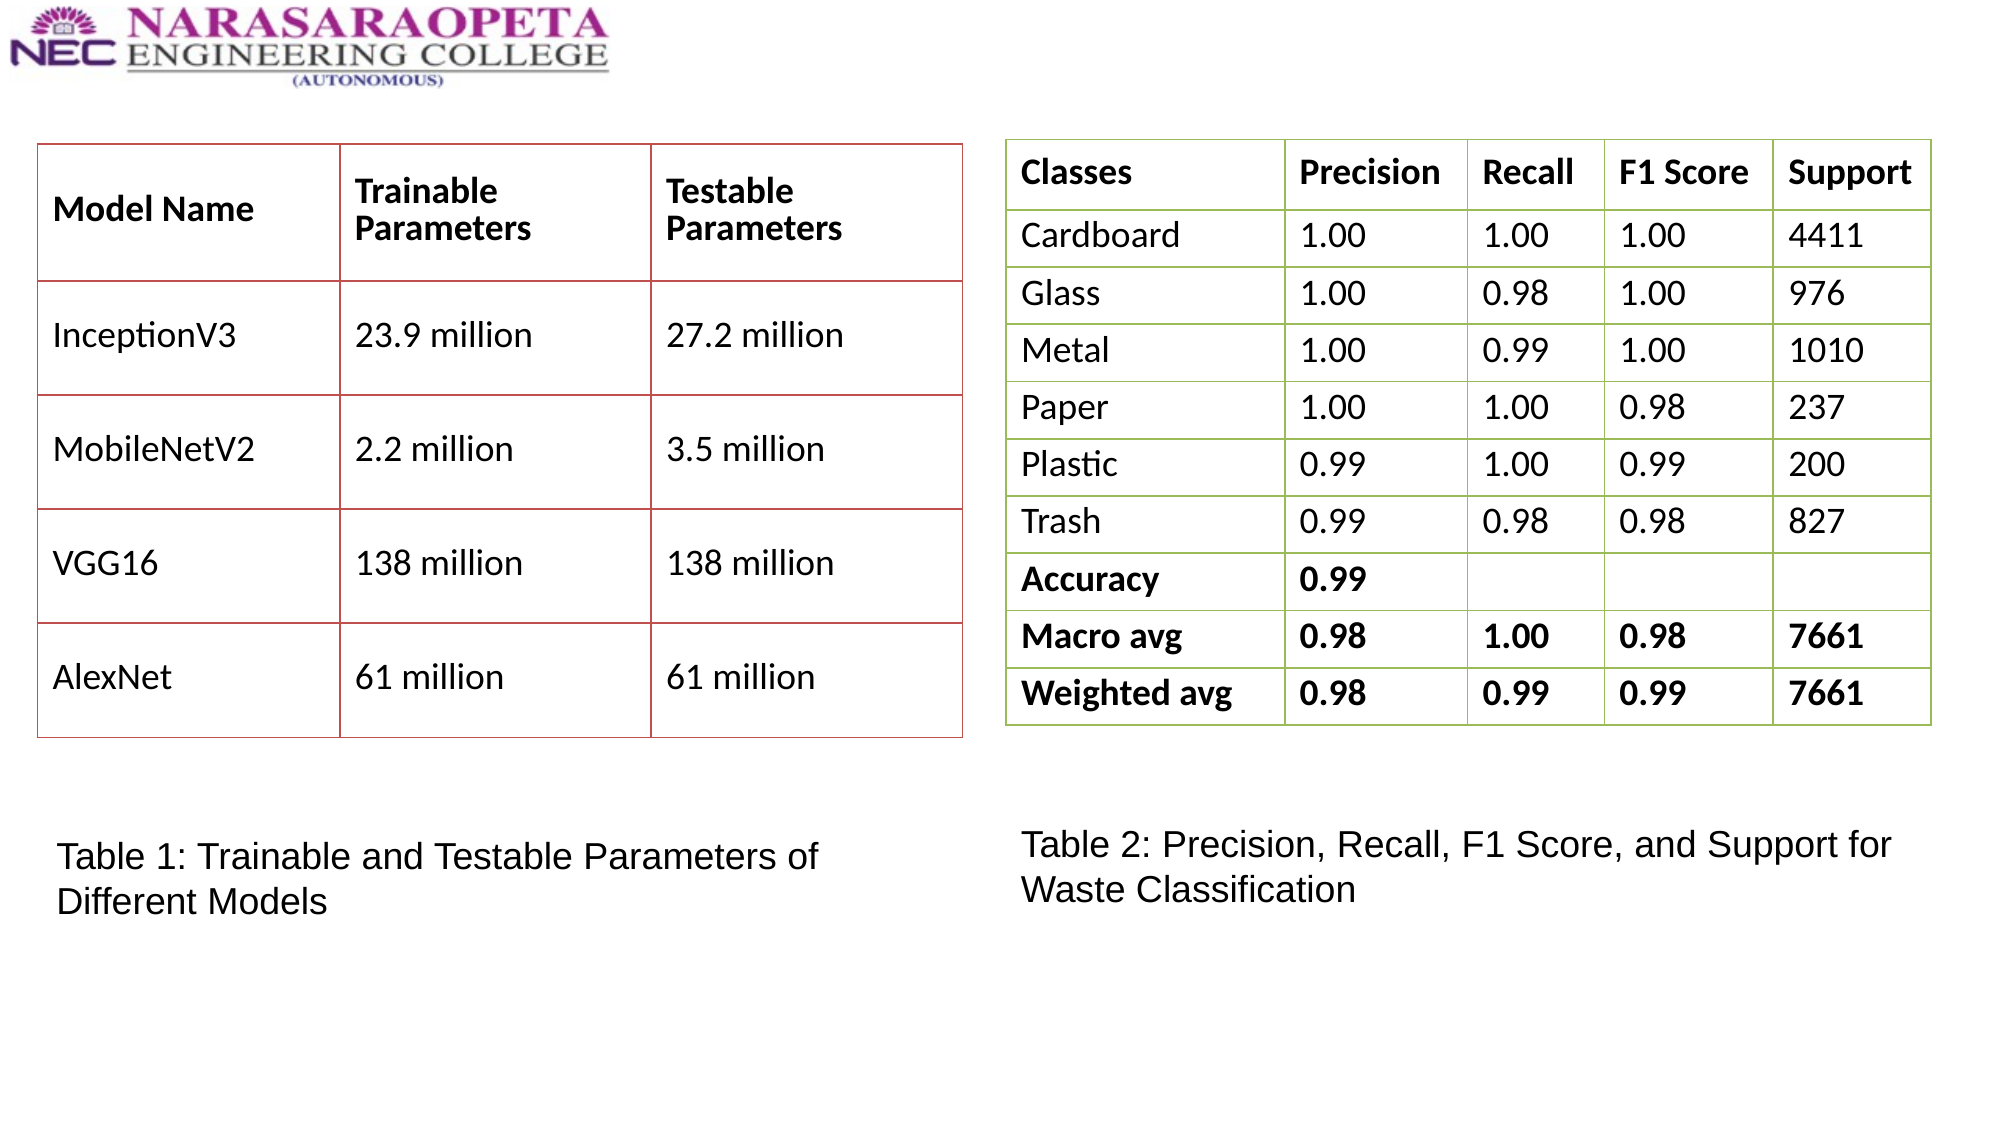

| Classes | Precision | Recall | F1 Score | Support |
| --- | --- | --- | --- | --- |
| Cardboard | 1.00 | 1.00 | 1.00 | 4411 |
| Glass | 1.00 | 0.98 | 1.00 | 976 |
| Metal | 1.00 | 0.99 | 1.00 | 1010 |
| Paper | 1.00 | 1.00 | 0.98 | 237 |
| Plastic | 0.99 | 1.00 | 0.99 | 200 |
| Trash | 0.99 | 0.98 | 0.98 | 827 |
| Accuracy | 0.99 |  |  |  |
| Macro avg | 0.98 | 1.00 | 0.98 | 7661 |
| Weighted avg | 0.98 | 0.99 | 0.99 | 7661 |
| Model Name | Trainable Parameters | Testable Parameters |
| --- | --- | --- |
| InceptionV3 | 23.9 million | 27.2 million |
| MobileNetV2 | 2.2 million | 3.5 million |
| VGG16 | 138 million | 138 million |
| AlexNet | 61 million | 61 million |
Table 2: Precision, Recall, F1 Score, and Support for Waste Classification
Table 1: Trainable and Testable Parameters of Different Models